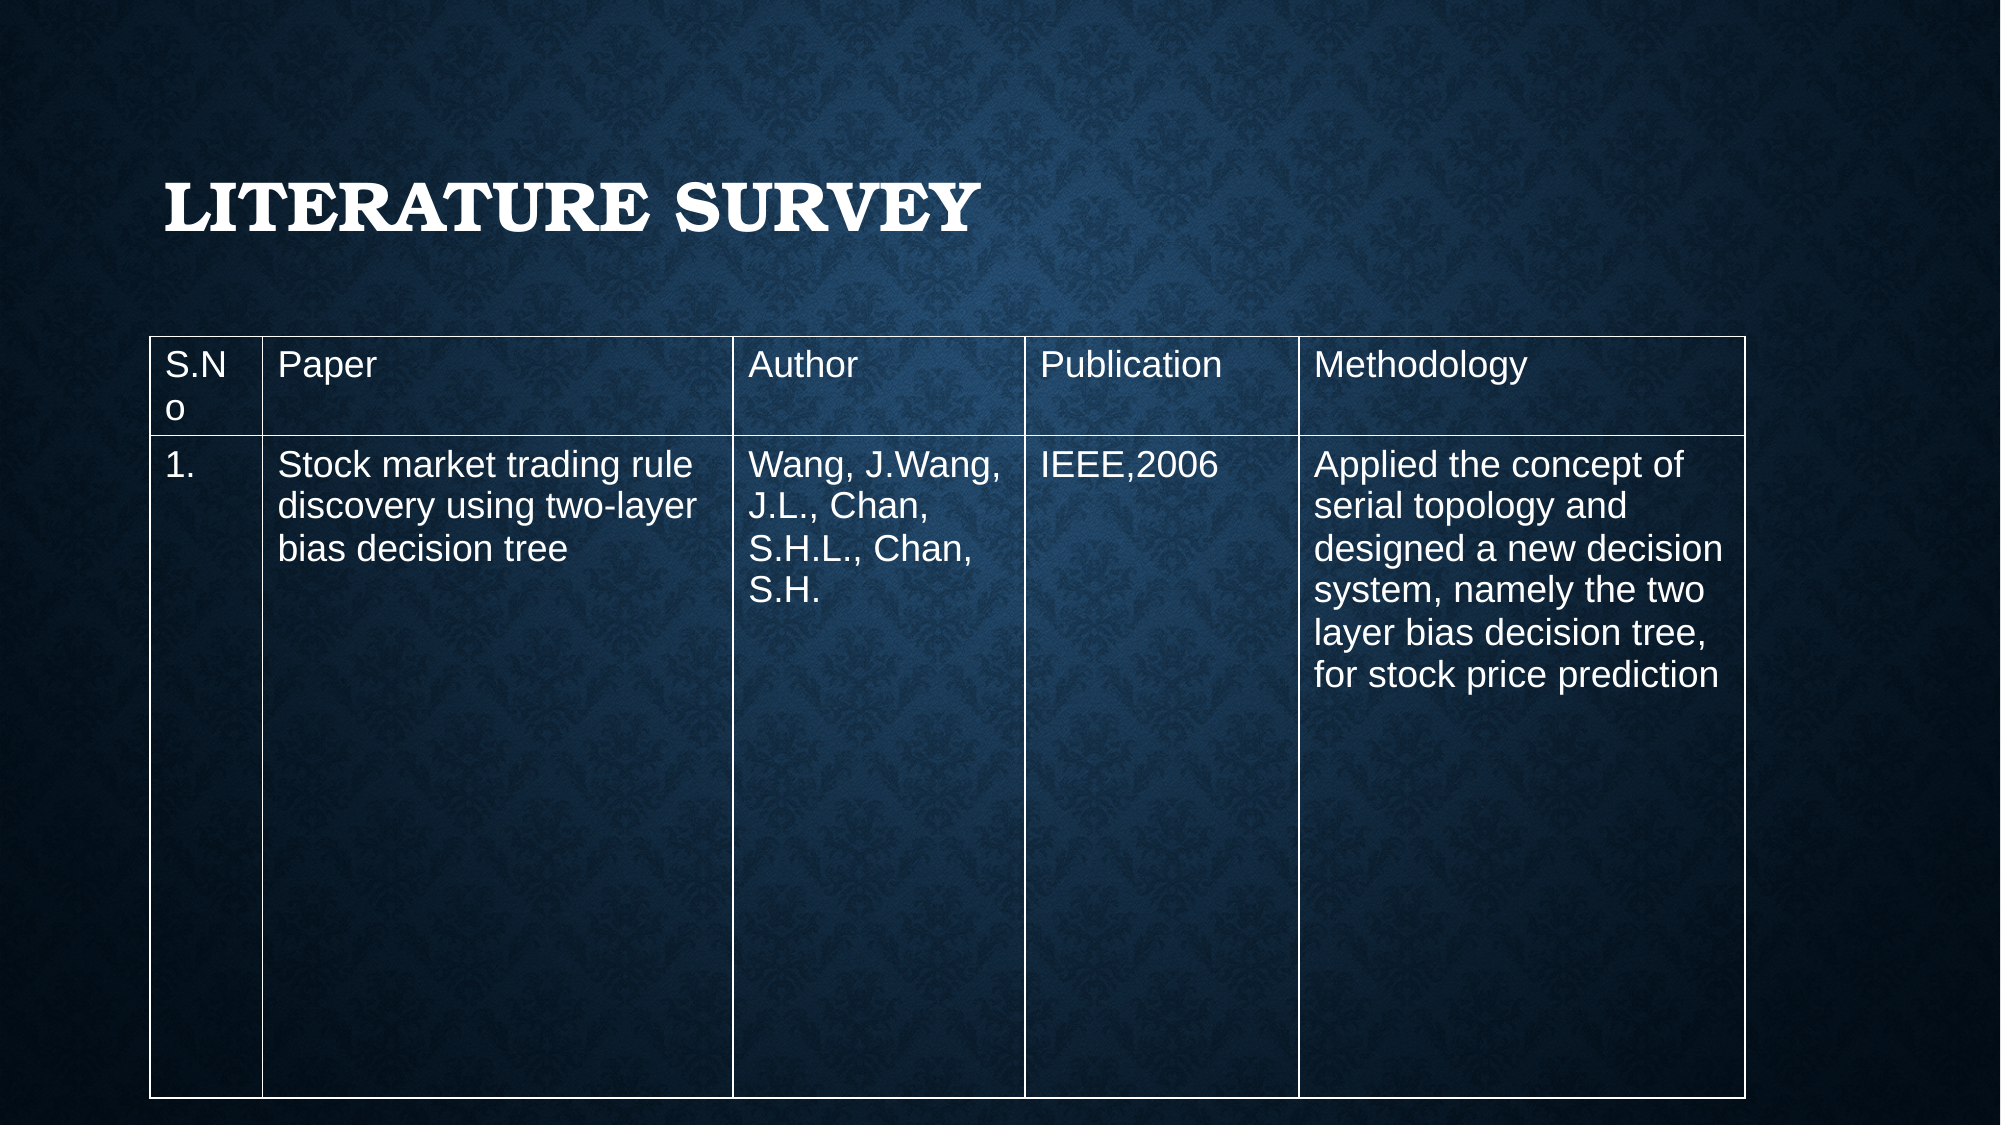

# LITERATURE SURVEY
| S.No | Paper | Author | Publication | Methodology |
| --- | --- | --- | --- | --- |
| 1. | Stock market trading rule discovery using two-layer bias decision tree | Wang, J.Wang, J.L., Chan, S.H.L., Chan, S.H. | IEEE,2006 | Applied the concept of serial topology and designed a new decision system, namely the two layer bias decision tree, for stock price prediction |